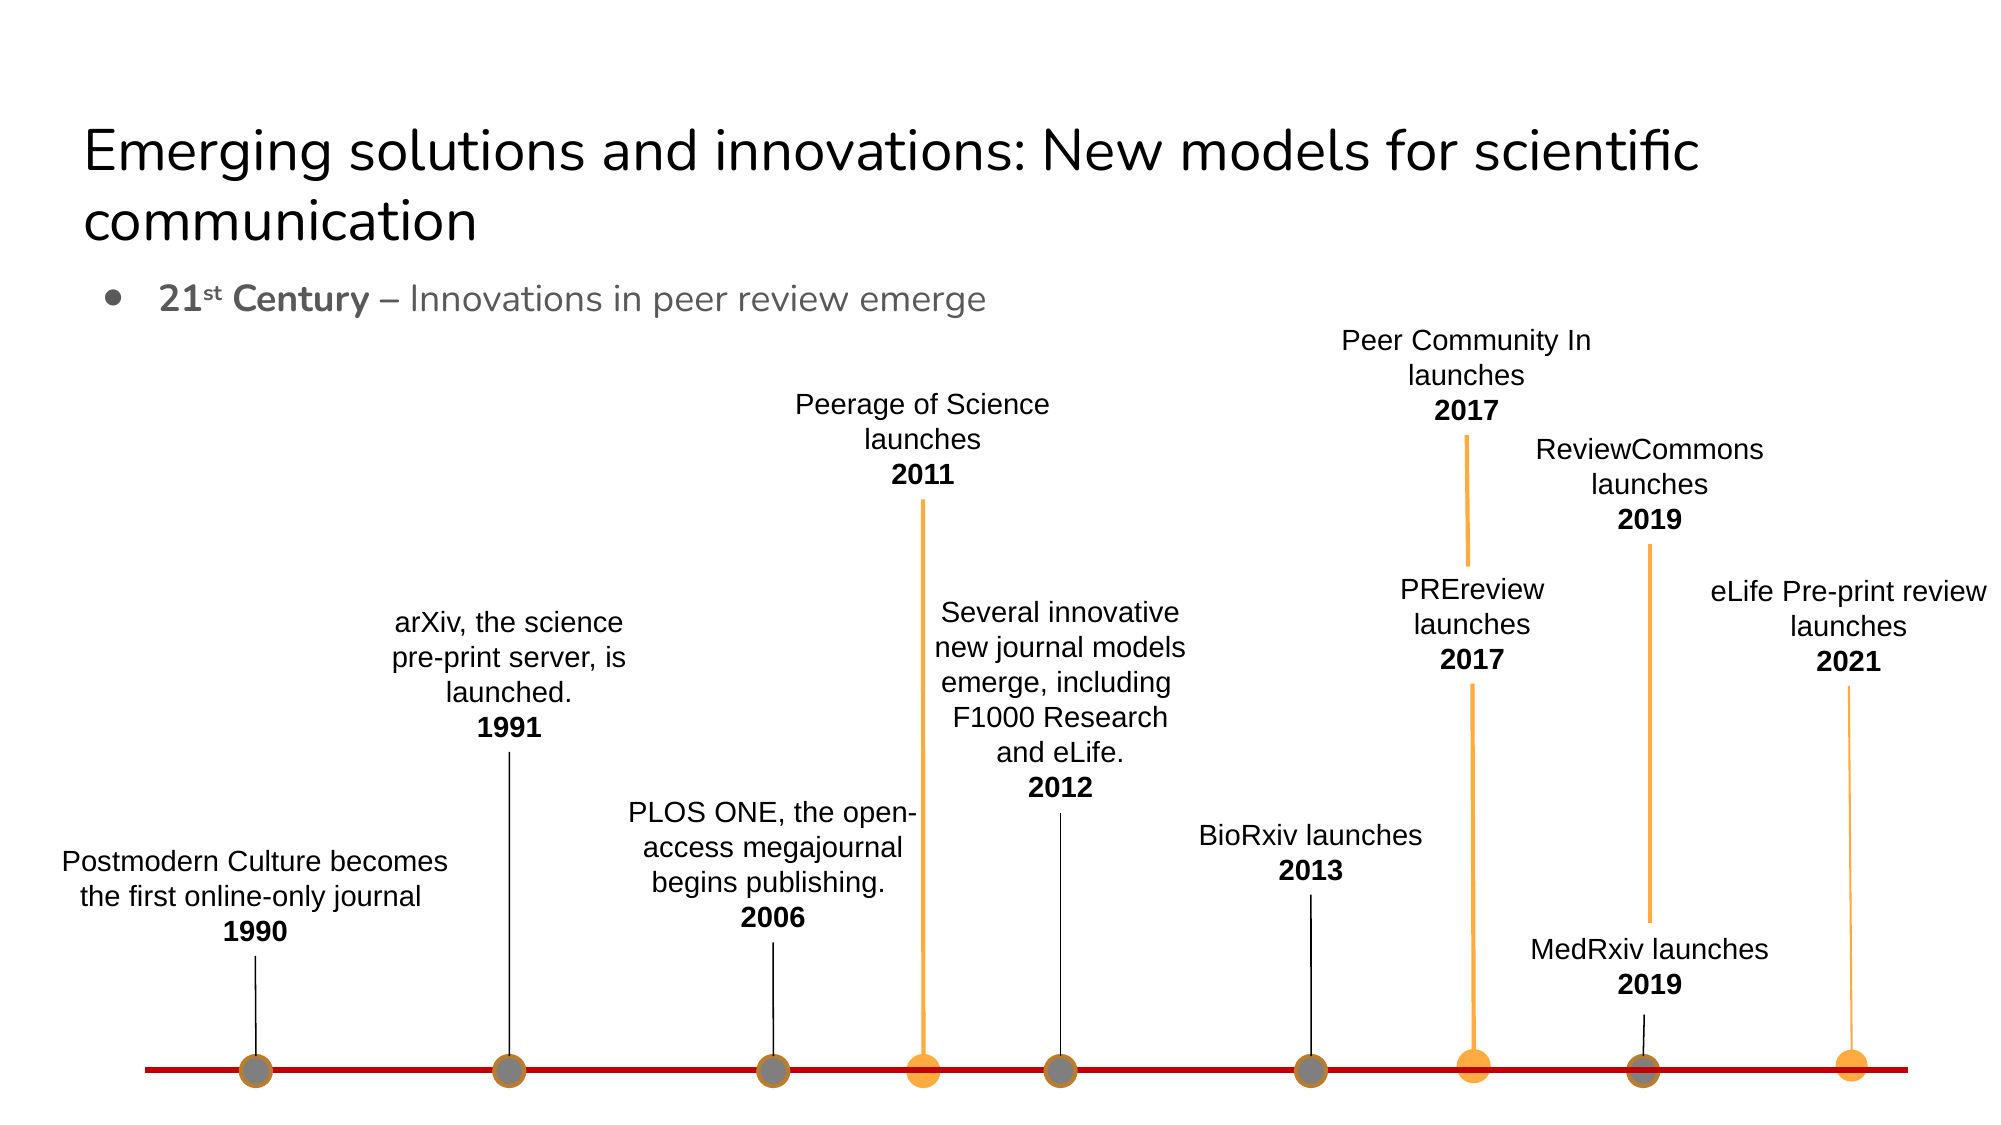

# Emerging solutions and innovations: New models for scientific communication
21st Century – Innovations in peer review emerge
Peer Community In
launches
2017
Peerage of Science
launches
2011
ReviewCommons launches
2019

PREreview
launches
2017
eLife Pre-print review launches
2021
Several innovative new journal models emerge, including
F1000 Research and eLife.
2012
arXiv, the science pre-print server, is launched.
1991

PLOS ONE, the open-access megajournal begins publishing.
2006
BioRxiv launches
2013

Postmodern Culture becomes the first online-only journal
1990

MedRxiv launches
2019